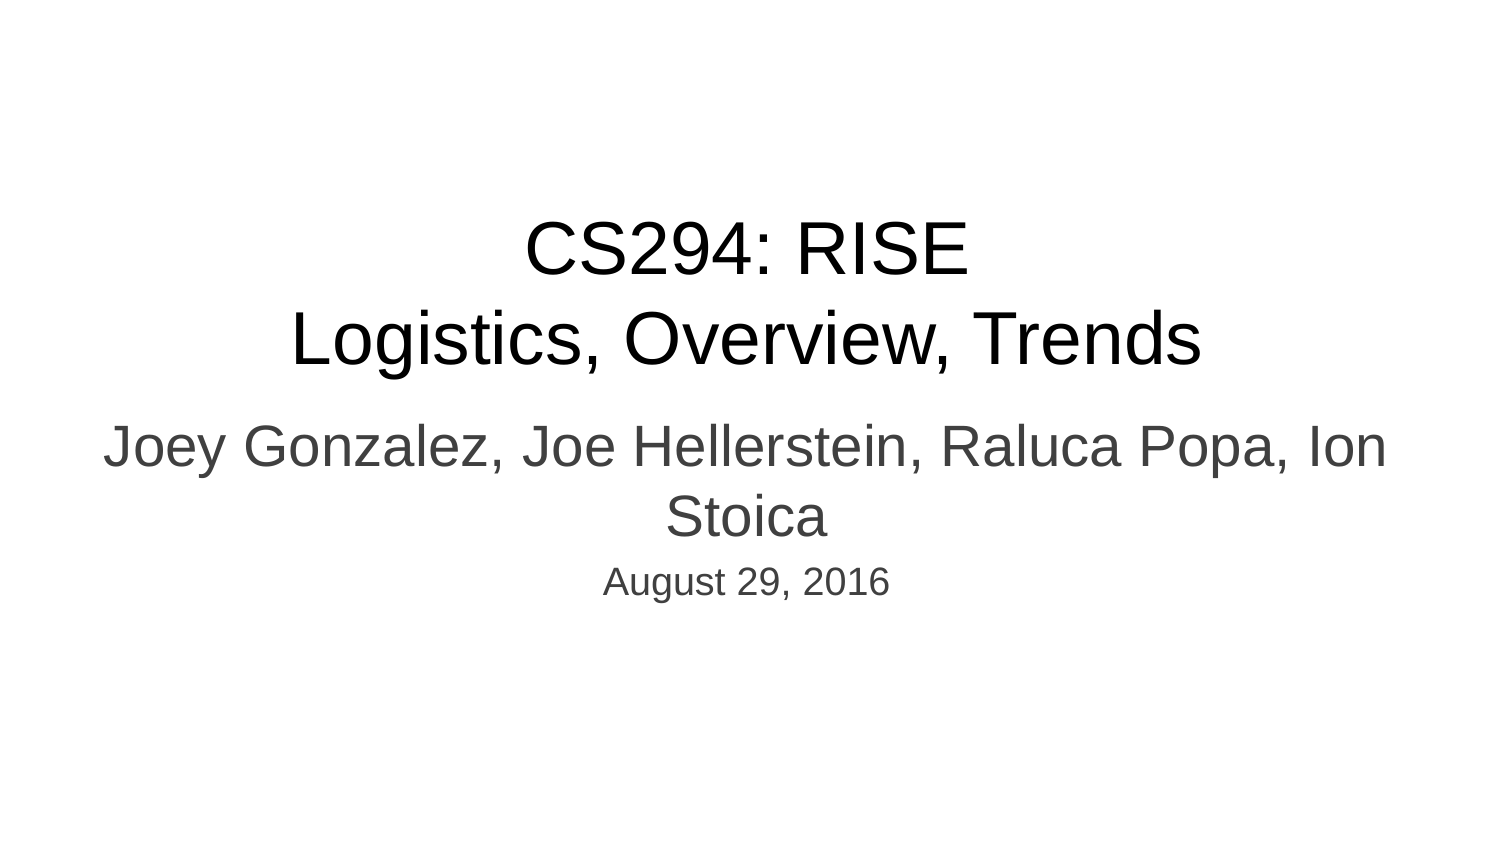

# CS294: RISE Logistics, Overview, Trends
Joey Gonzalez, Joe Hellerstein, Raluca Popa, Ion Stoica
August 29, 2016